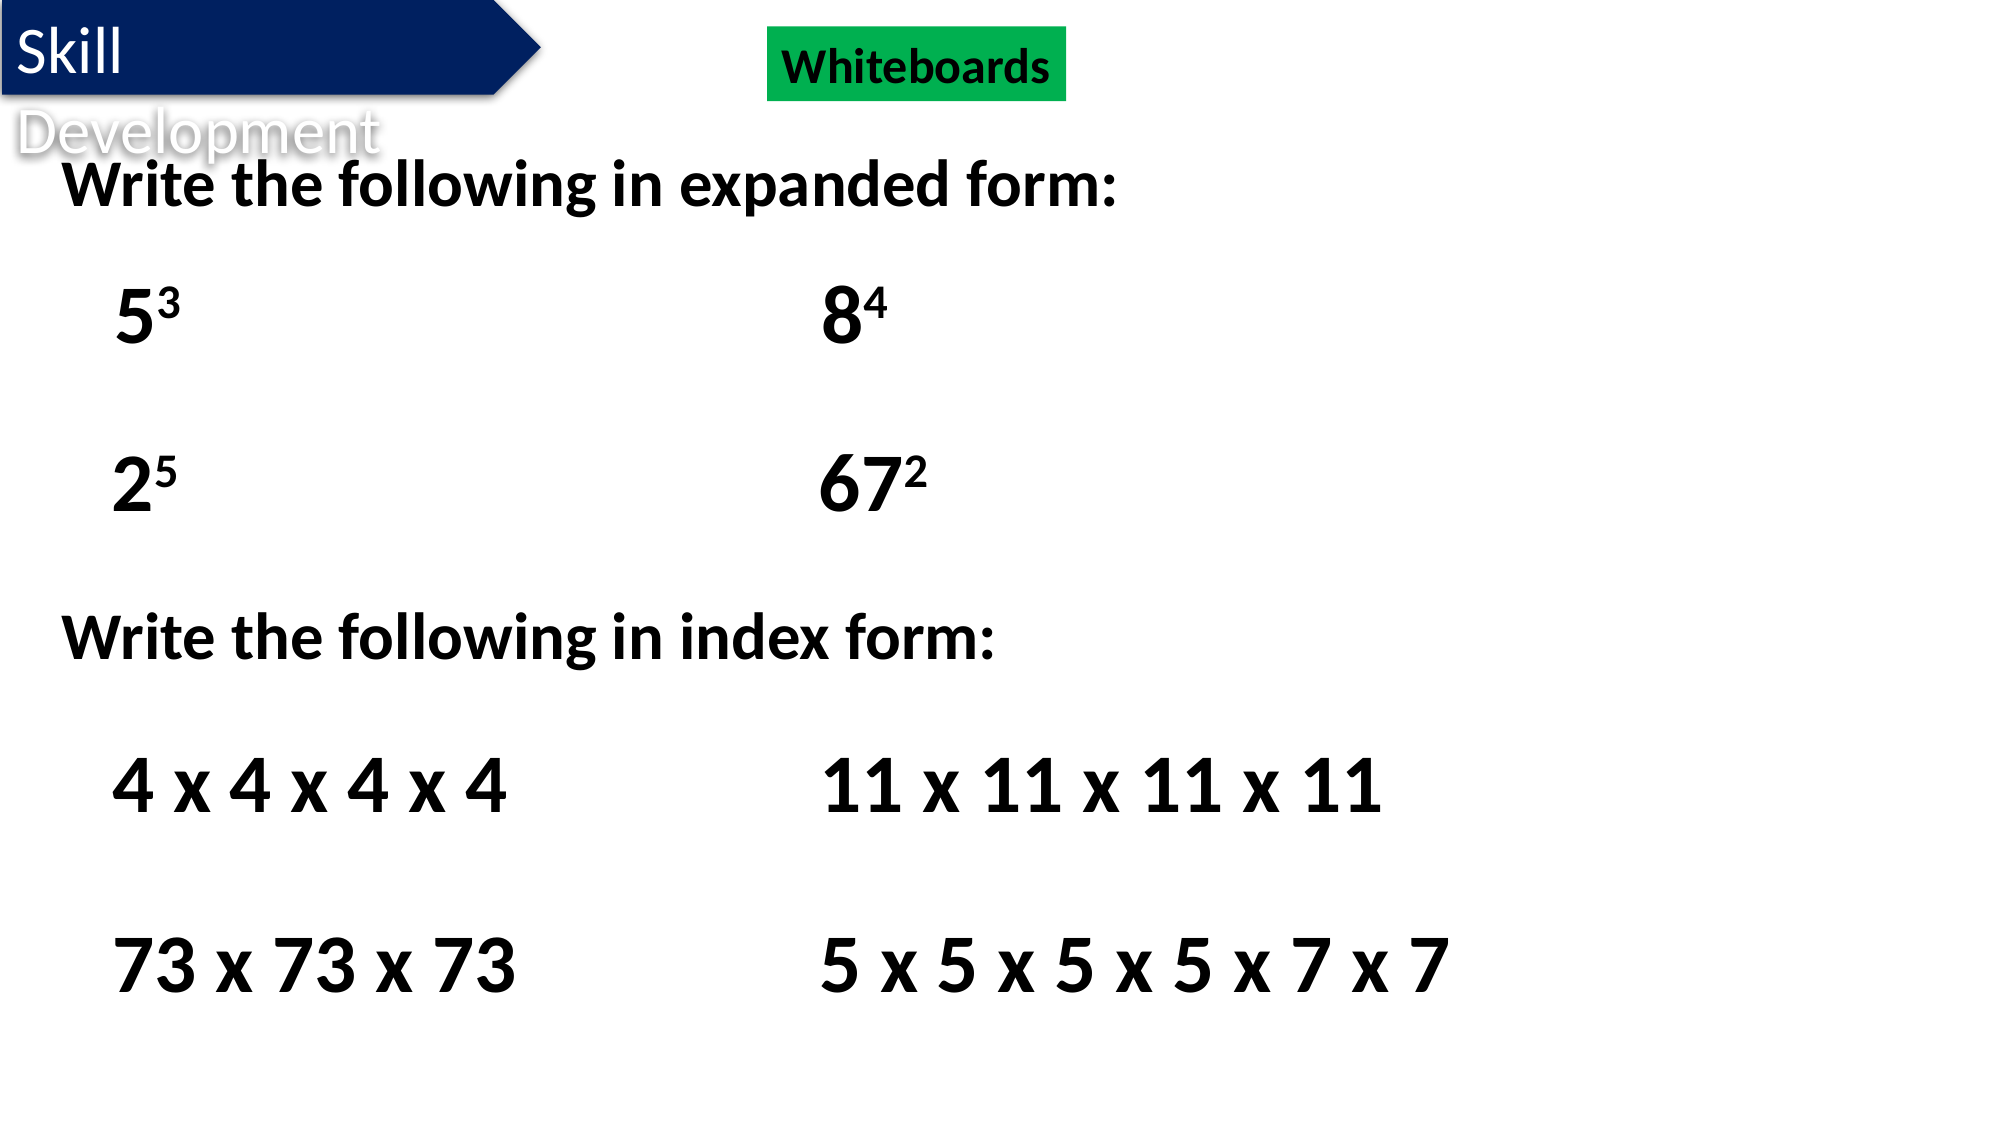

Skill Development
Whiteboards
Write the following in expanded form:
53
84
25
672
Write the following in index form:
4 x 4 x 4 x 4
11 x 11 x 11 x 11
73 x 73 x 73
5 x 5 x 5 x 5 x 7 x 7